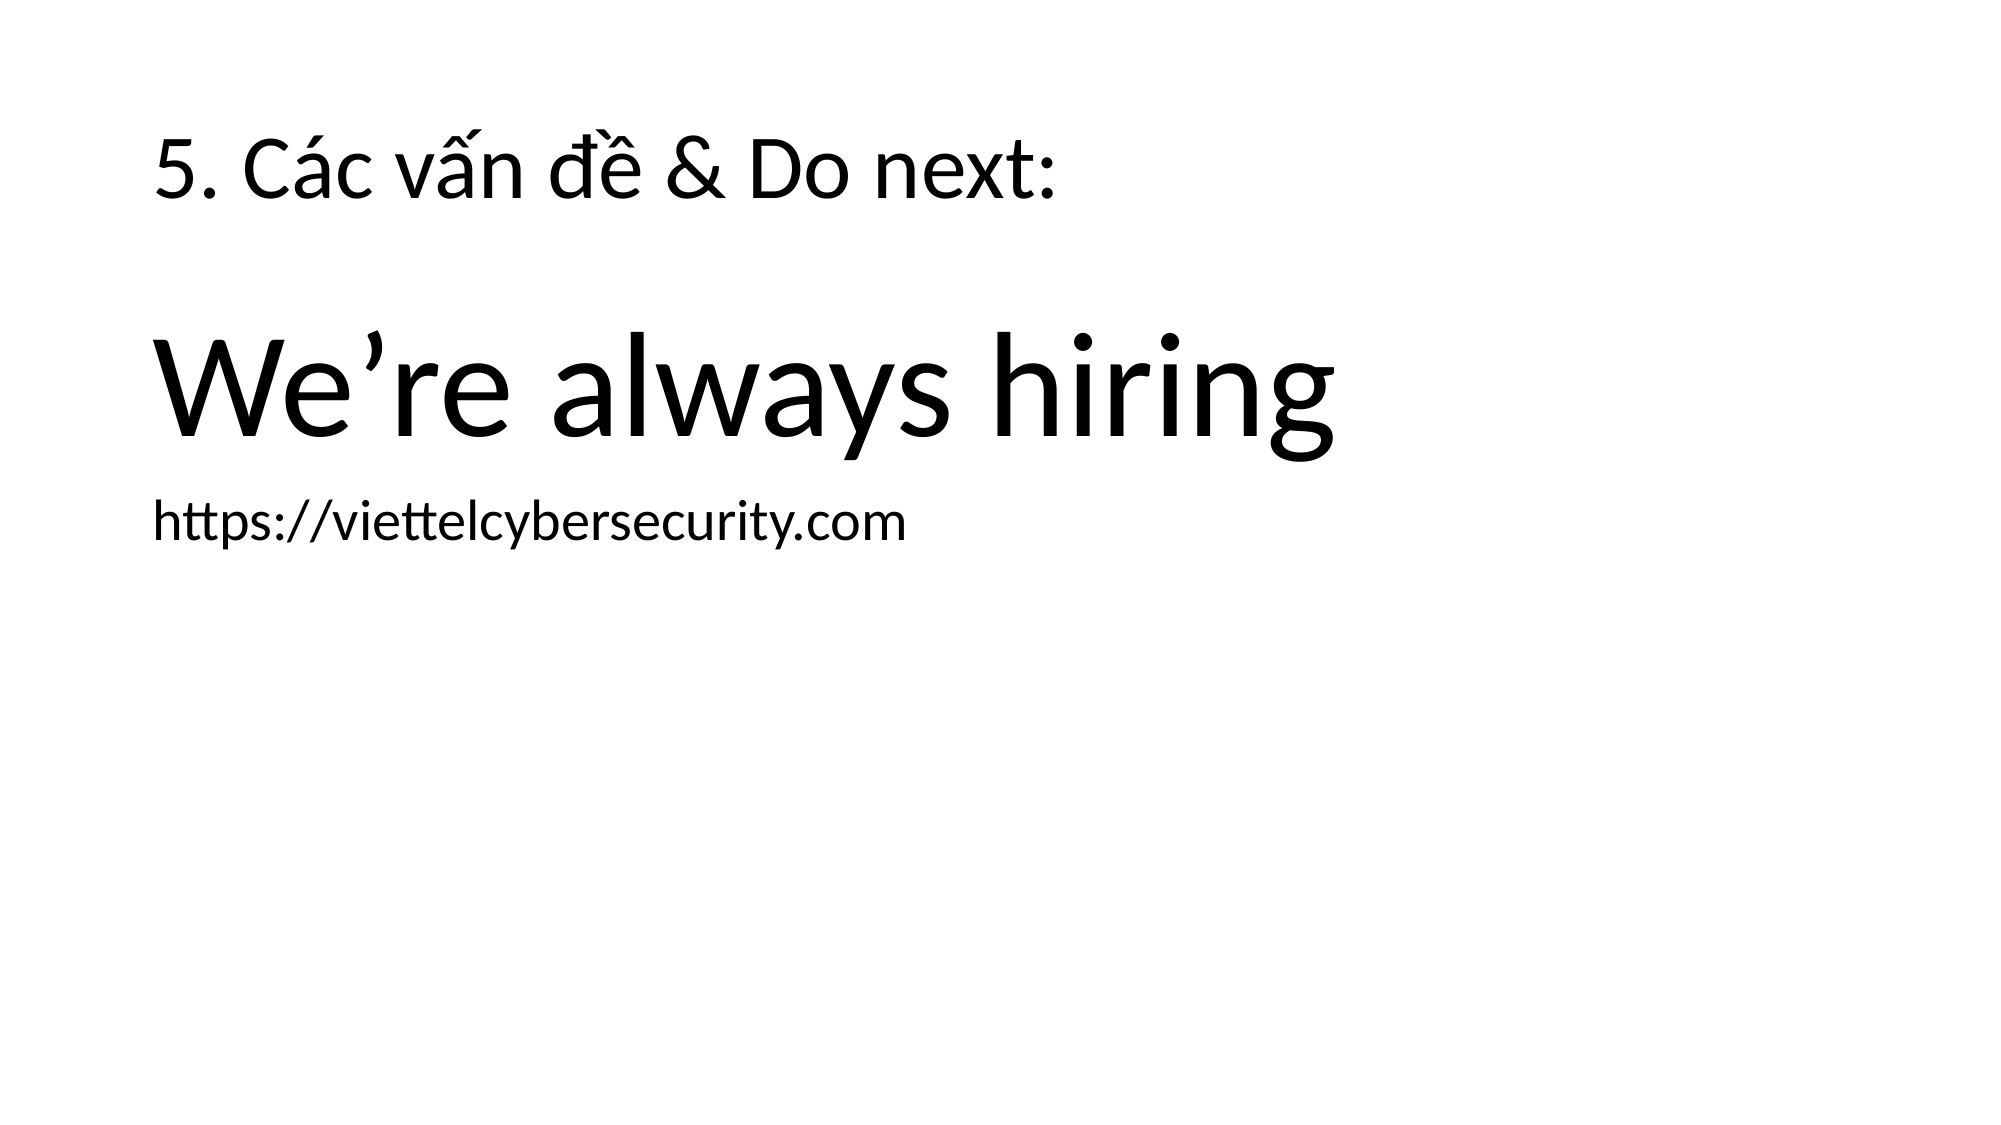

# 5. Các vấn đề & Do next:
We’re always hiring
https://viettelcybersecurity.com